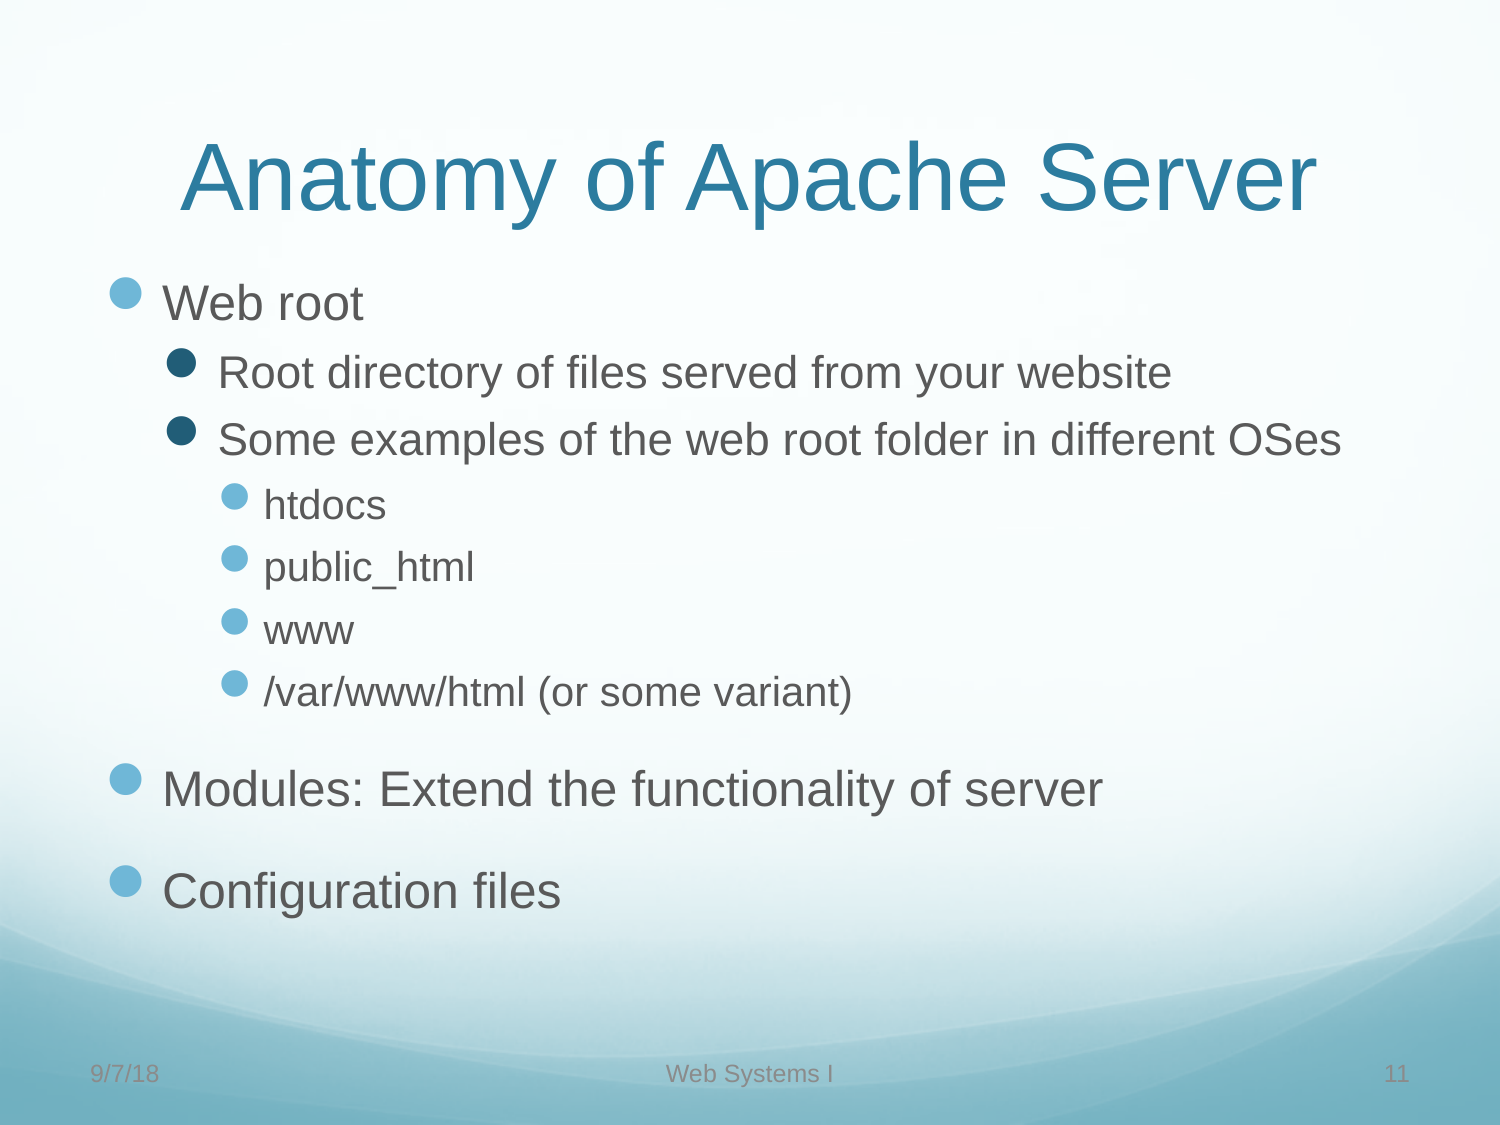

# Anatomy of Apache Server
Web root
Root directory of files served from your website
Some examples of the web root folder in different OSes
htdocs
public_html
www
/var/www/html (or some variant)
Modules: Extend the functionality of server
Configuration files

9/7/18
Web Systems I
11